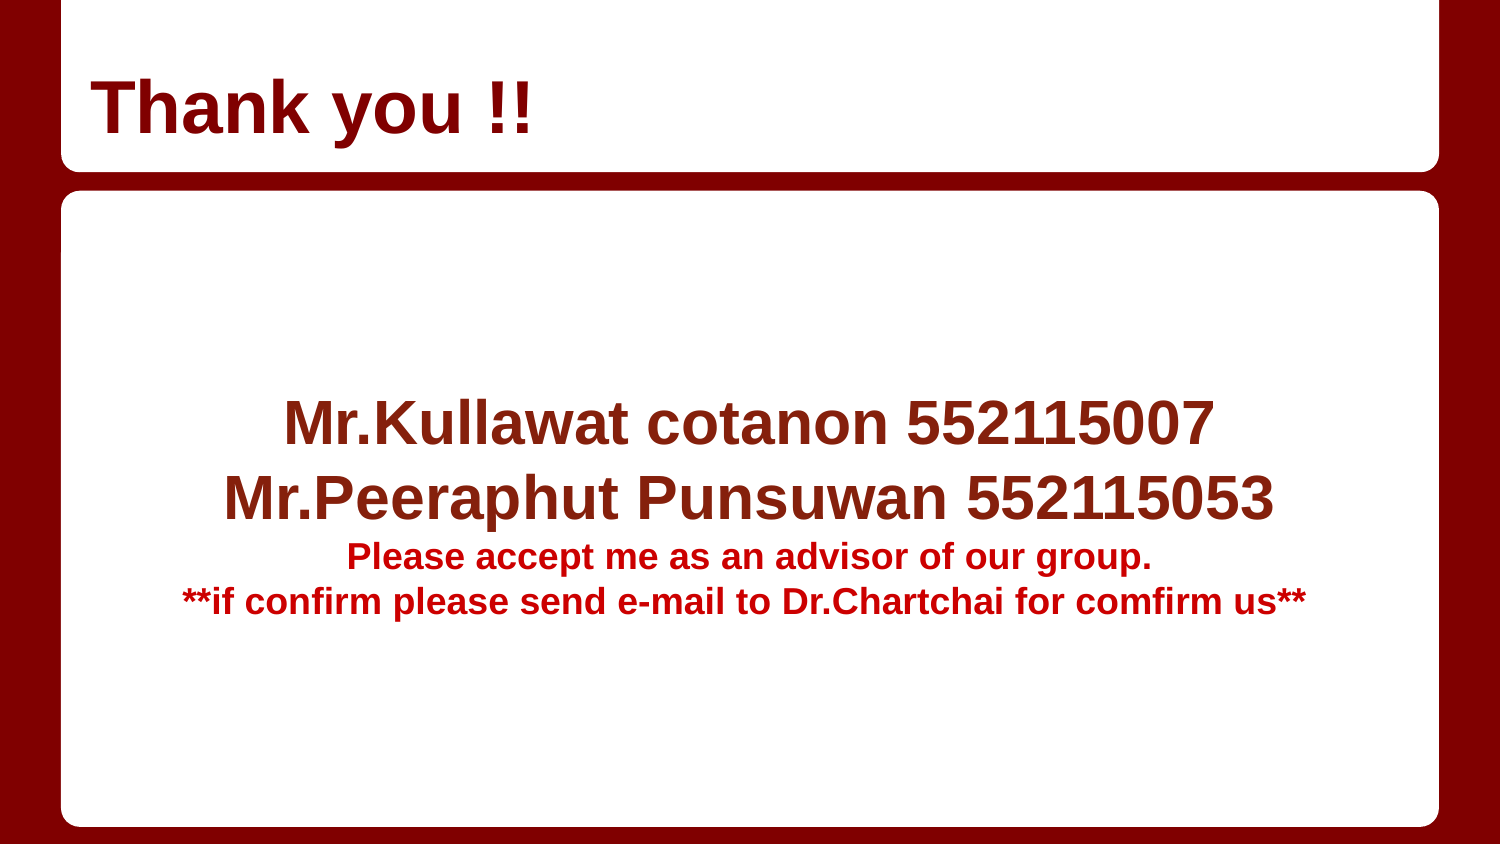

# Thank you !!
Mr.Kullawat cotanon 552115007
Mr.Peeraphut Punsuwan 552115053
Please accept me as an advisor of our group.
**if confirm please send e-mail to Dr.Chartchai for comfirm us**